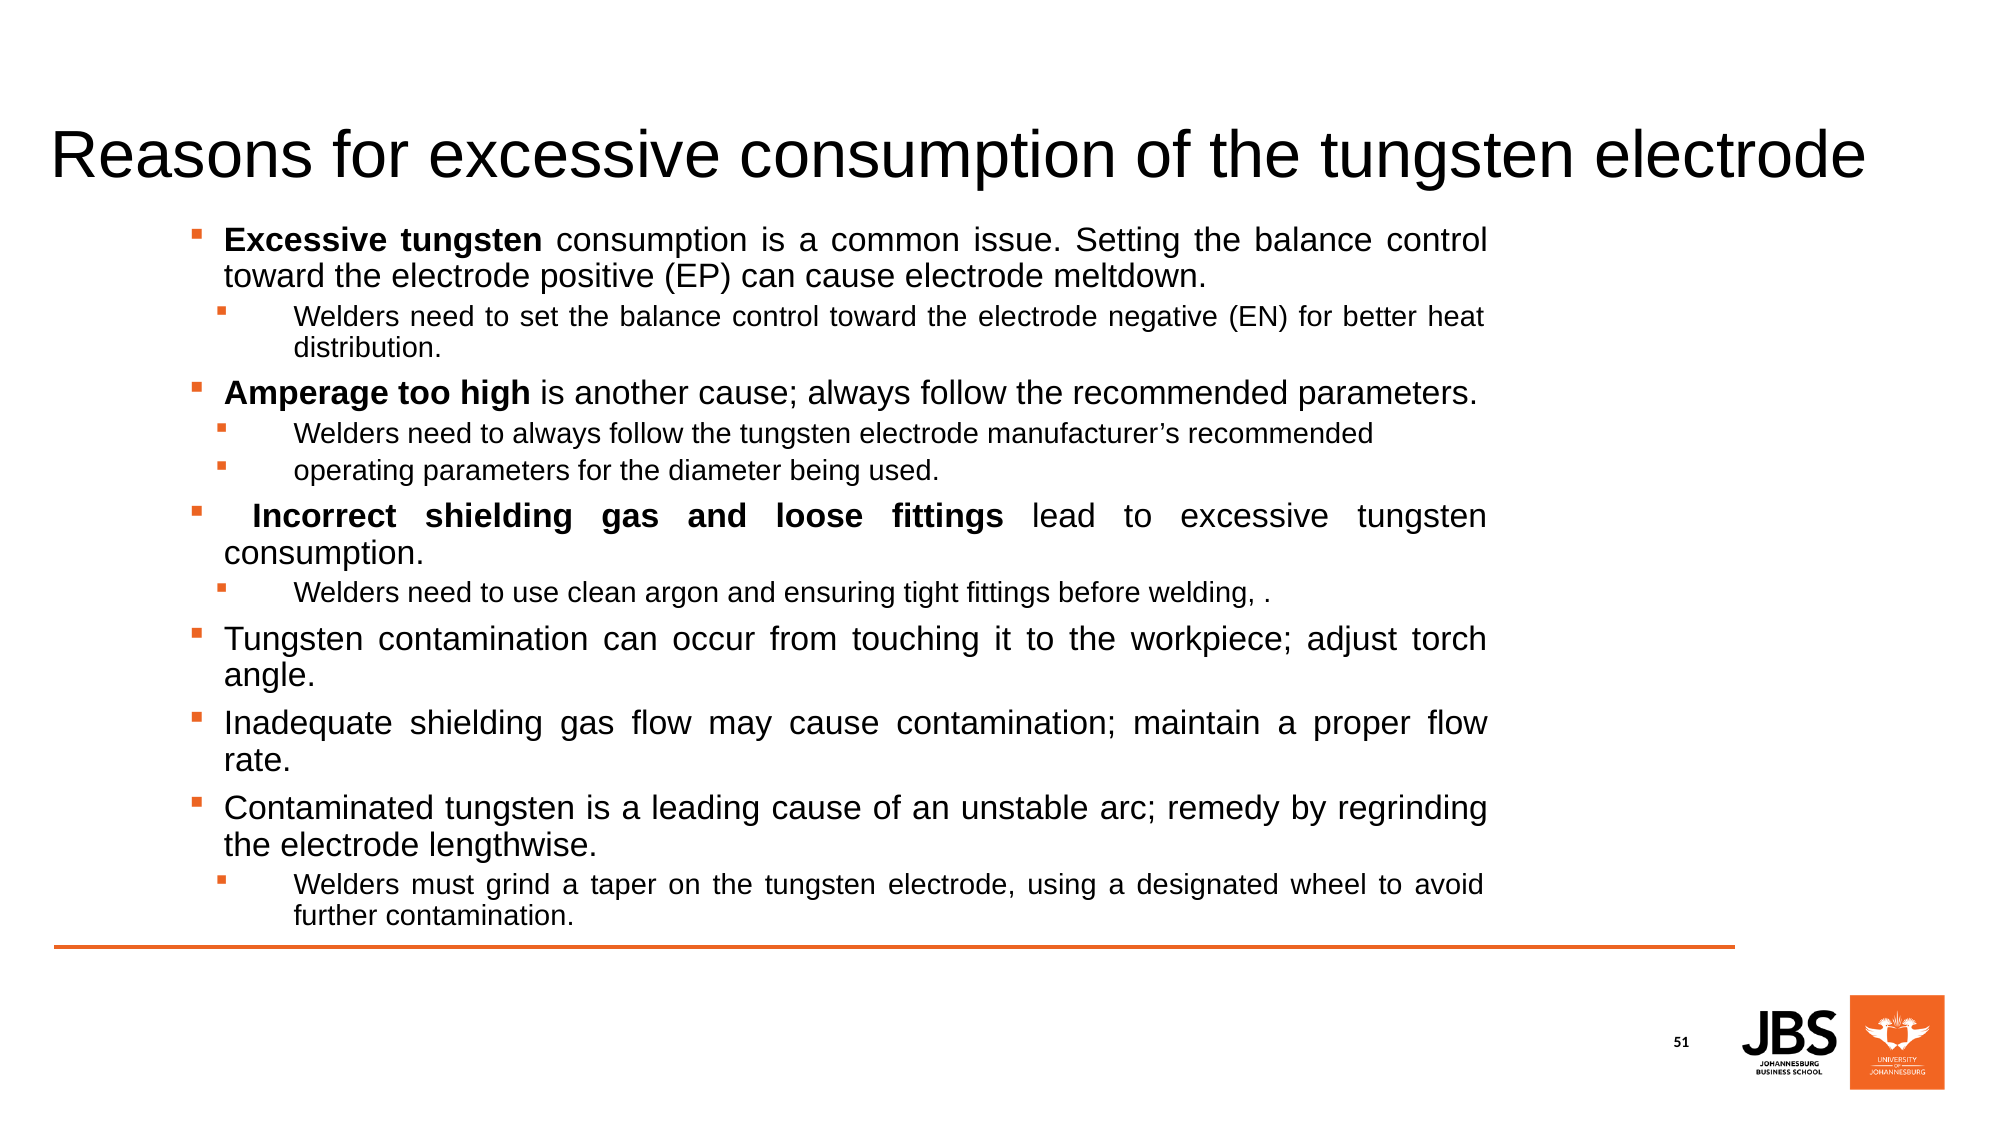

# Reasons for excessive consumption of the tungsten electrode
Excessive tungsten consumption is a common issue. Setting the balance control toward the electrode positive (EP) can cause electrode meltdown.
Welders need to set the balance control toward the electrode negative (EN) for better heat distribution.
Amperage too high is another cause; always follow the recommended parameters.
Welders need to always follow the tungsten electrode manufacturer’s recommended
operating parameters for the diameter being used.
 Incorrect shielding gas and loose fittings lead to excessive tungsten consumption.
Welders need to use clean argon and ensuring tight fittings before welding, .
Tungsten contamination can occur from touching it to the workpiece; adjust torch angle.
Inadequate shielding gas flow may cause contamination; maintain a proper flow rate.
Contaminated tungsten is a leading cause of an unstable arc; remedy by regrinding the electrode lengthwise.
Welders must grind a taper on the tungsten electrode, using a designated wheel to avoid further contamination.